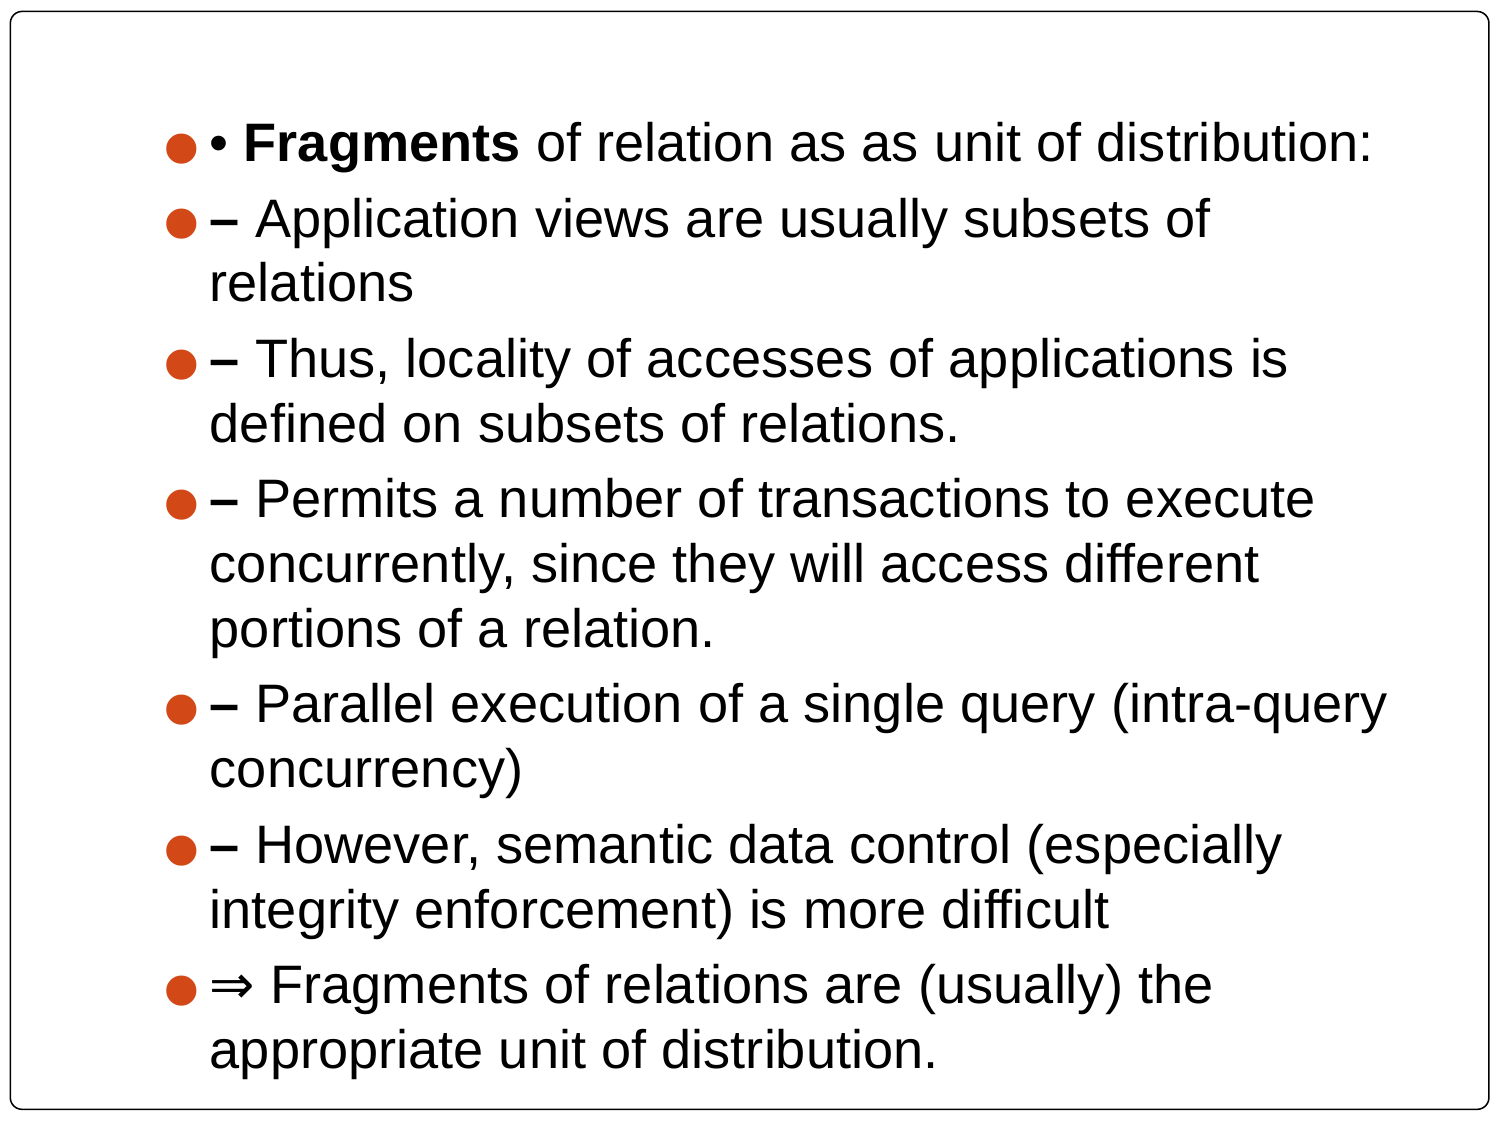

#
• Fragments of relation as as unit of distribution:
– Application views are usually subsets of relations
– Thus, locality of accesses of applications is defined on subsets of relations.
– Permits a number of transactions to execute concurrently, since they will access different portions of a relation.
– Parallel execution of a single query (intra-query concurrency)
– However, semantic data control (especially integrity enforcement) is more difficult
⇒ Fragments of relations are (usually) the appropriate unit of distribution.